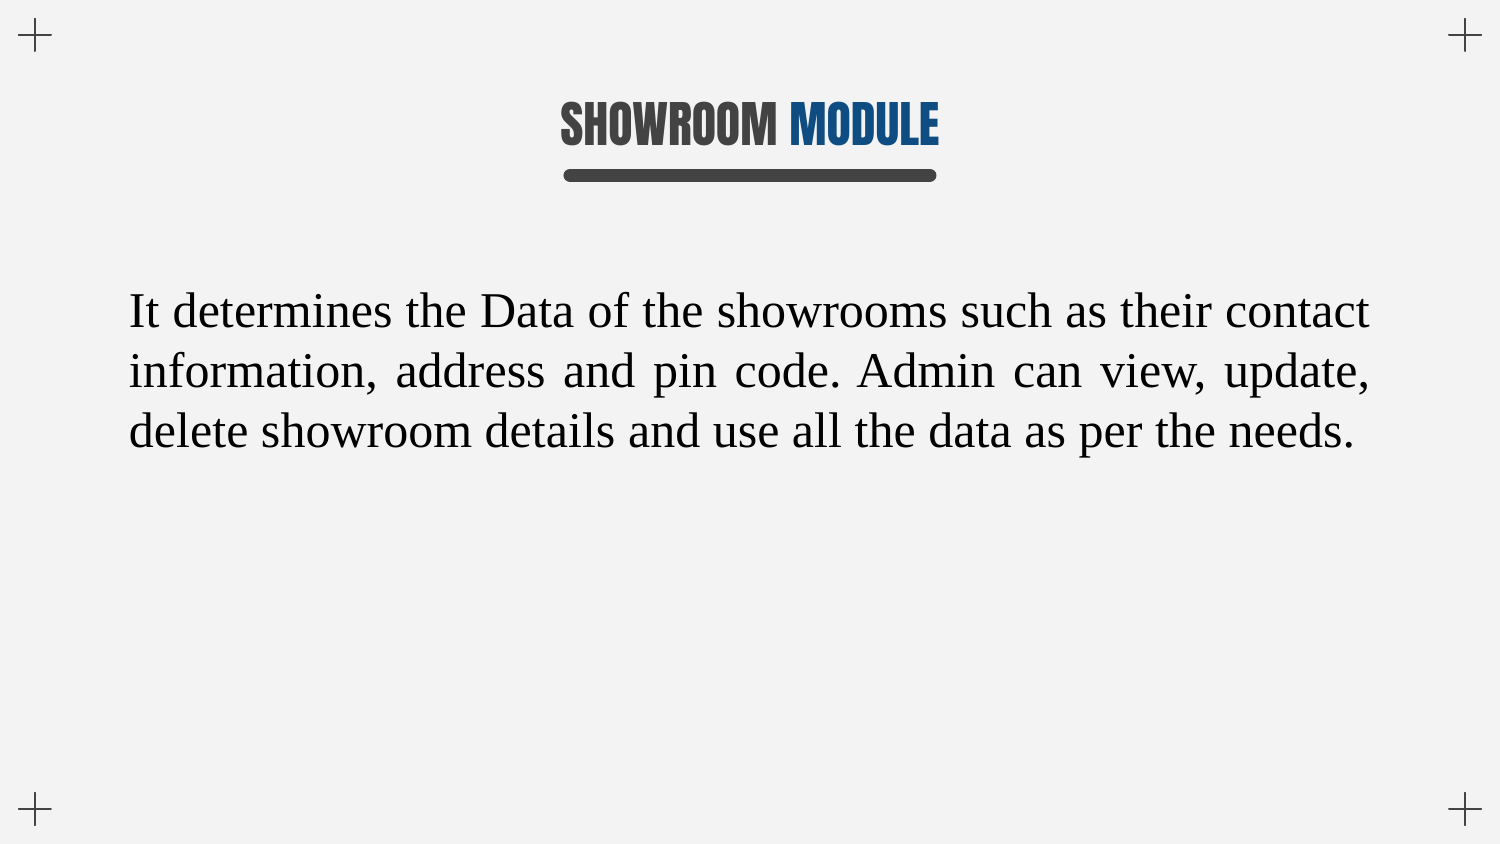

# SHOWROOM MODULE
It determines the Data of the showrooms such as their contact information, address and pin code. Admin can view, update, delete showroom details and use all the data as per the needs.